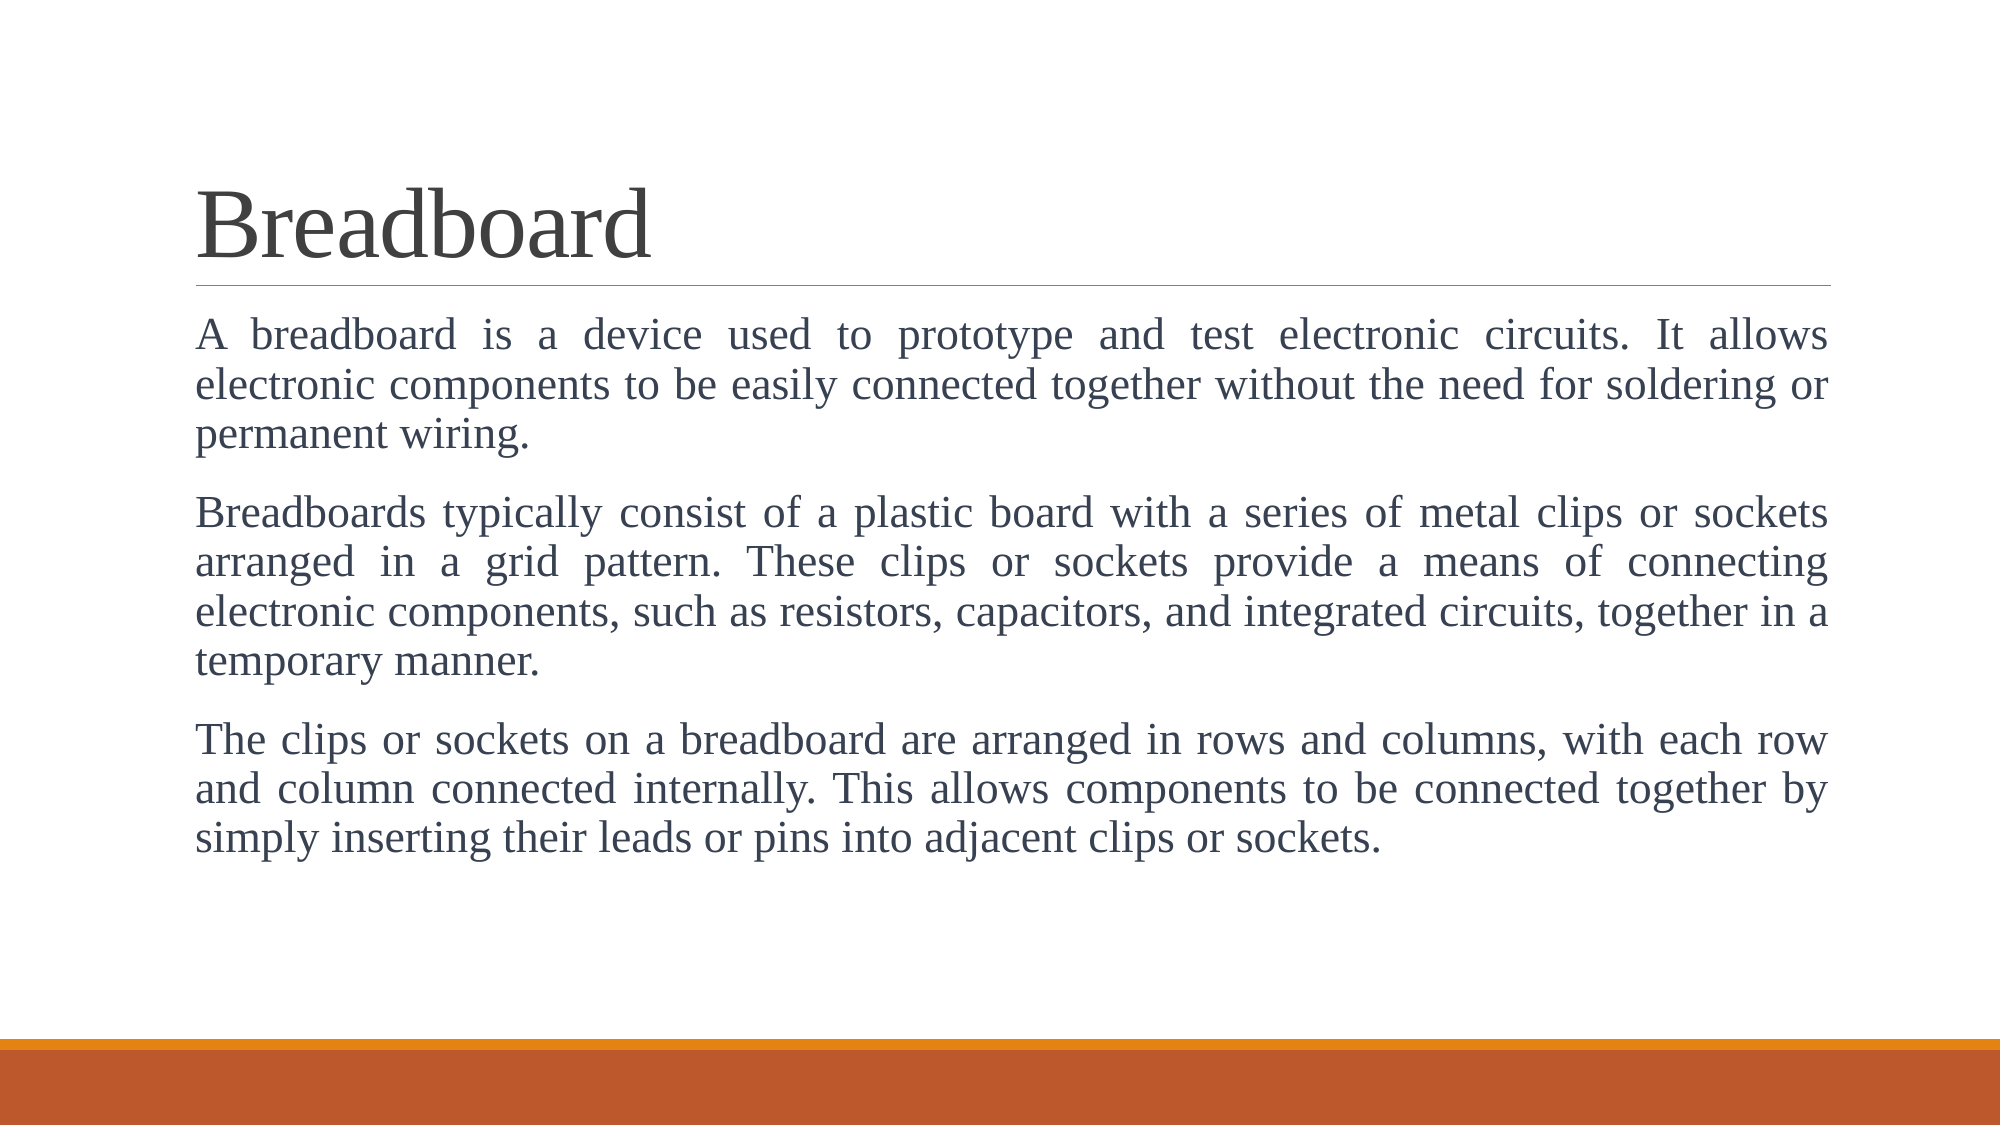

# Breadboard
A breadboard is a device used to prototype and test electronic circuits. It allows electronic components to be easily connected together without the need for soldering or permanent wiring.
Breadboards typically consist of a plastic board with a series of metal clips or sockets arranged in a grid pattern. These clips or sockets provide a means of connecting electronic components, such as resistors, capacitors, and integrated circuits, together in a temporary manner.
The clips or sockets on a breadboard are arranged in rows and columns, with each row and column connected internally. This allows components to be connected together by simply inserting their leads or pins into adjacent clips or sockets.